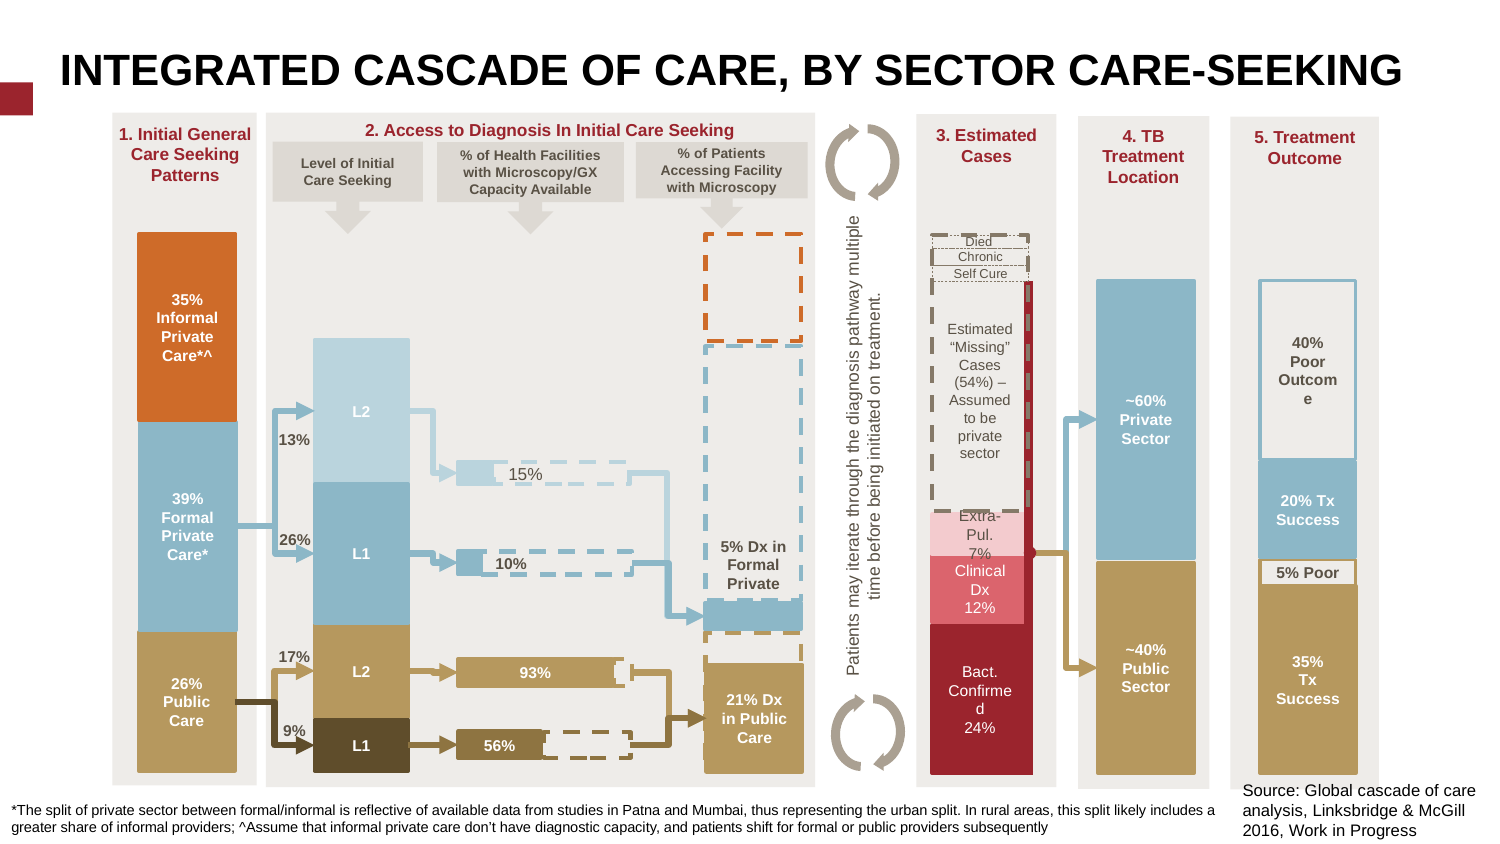

Integrated Cascade of Care, by sector Care-seeking

2. Access to Diagnosis In Initial Care Seeking

Patients may iterate through the diagnosis pathway multiple time before being initiated on treatment.

1. Initial General Care Seeking Patterns
3. Estimated Cases
4. TB Treatment Location
5. Treatment Outcome
Level of Initial Care Seeking
% of Health Facilities with Microscopy/GX Capacity Available
% of Patients Accessing Facility with Microscopy
35% Informal Private Care*^

Estimated “Missing” Cases
(54%) – Assumed to be private sector

Died
Chronic
Self Cure
~60% Private Sector
40% Poor Outcome
L2
5% Dx in Formal Private
39% Formal Private Care*
13%

15%
20% Tx Success
L1
Extra-Pul.
7%
26%

10%
Clinical Dx
12%
5% Poor
~40% Public Sector
35%
Tx Success

L2
Bact. Confirmed
24%
26% Public Care
70% Public Care
17%
93%

21% Dx in Public Care
9%
L1
56%

Source: Global cascade of care analysis, Linksbridge & McGill 2016, Work in Progress
*The split of private sector between formal/informal is reflective of available data from studies in Patna and Mumbai, thus representing the urban split. In rural areas, this split likely includes a greater share of informal providers; ^Assume that informal private care don’t have diagnostic capacity, and patients shift for formal or public providers subsequently